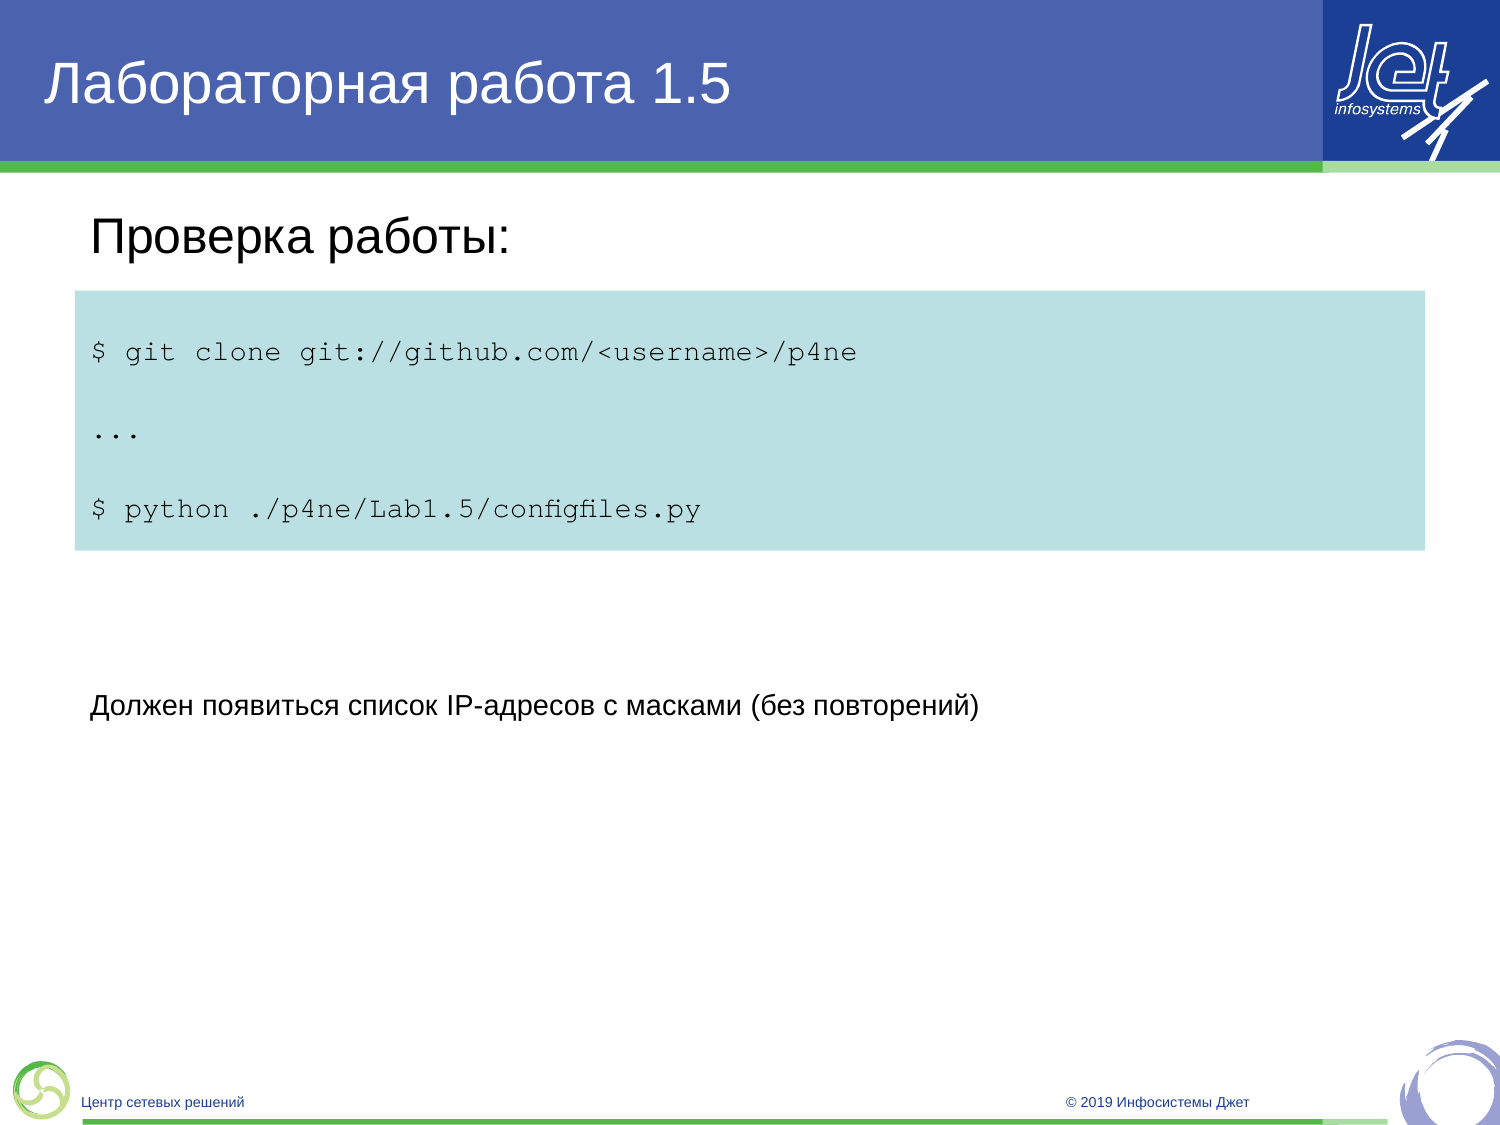

# Лабораторная работа 1.5
Проверка работы:

$ git clone git://github.com/<username>/p4ne
...
$ python ./p4ne/Lab1.5/configfiles.py

Должен появиться список IP-адресов с масками (без повторений)